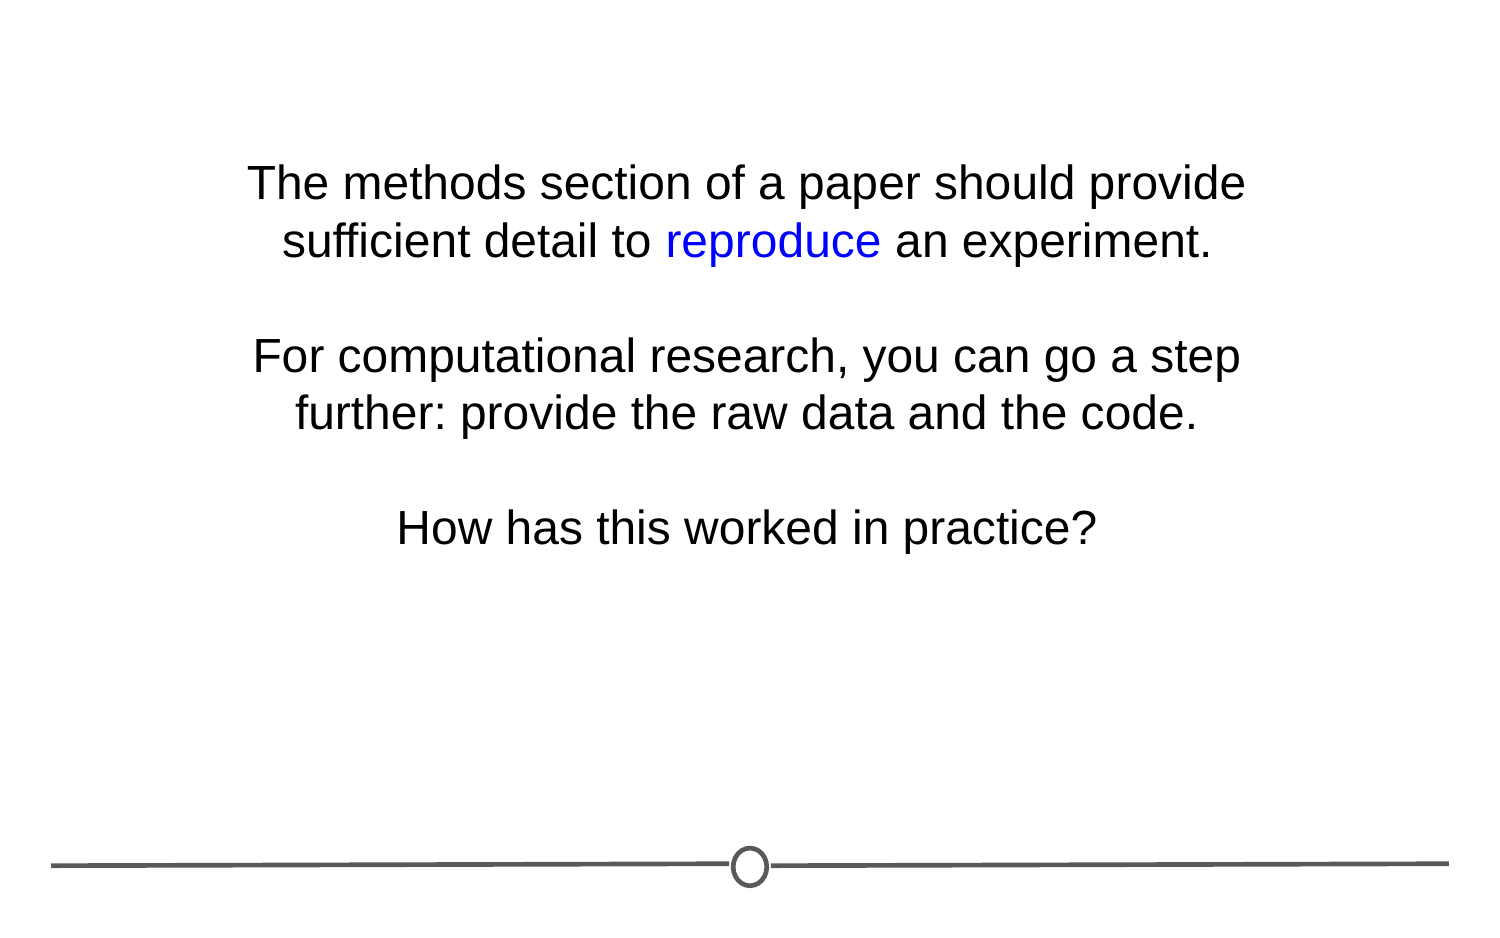

The methods section of a paper should provide sufficient detail to reproduce an experiment.

For computational research, you can go a step further: provide the raw data and the code.

How has this worked in practice?